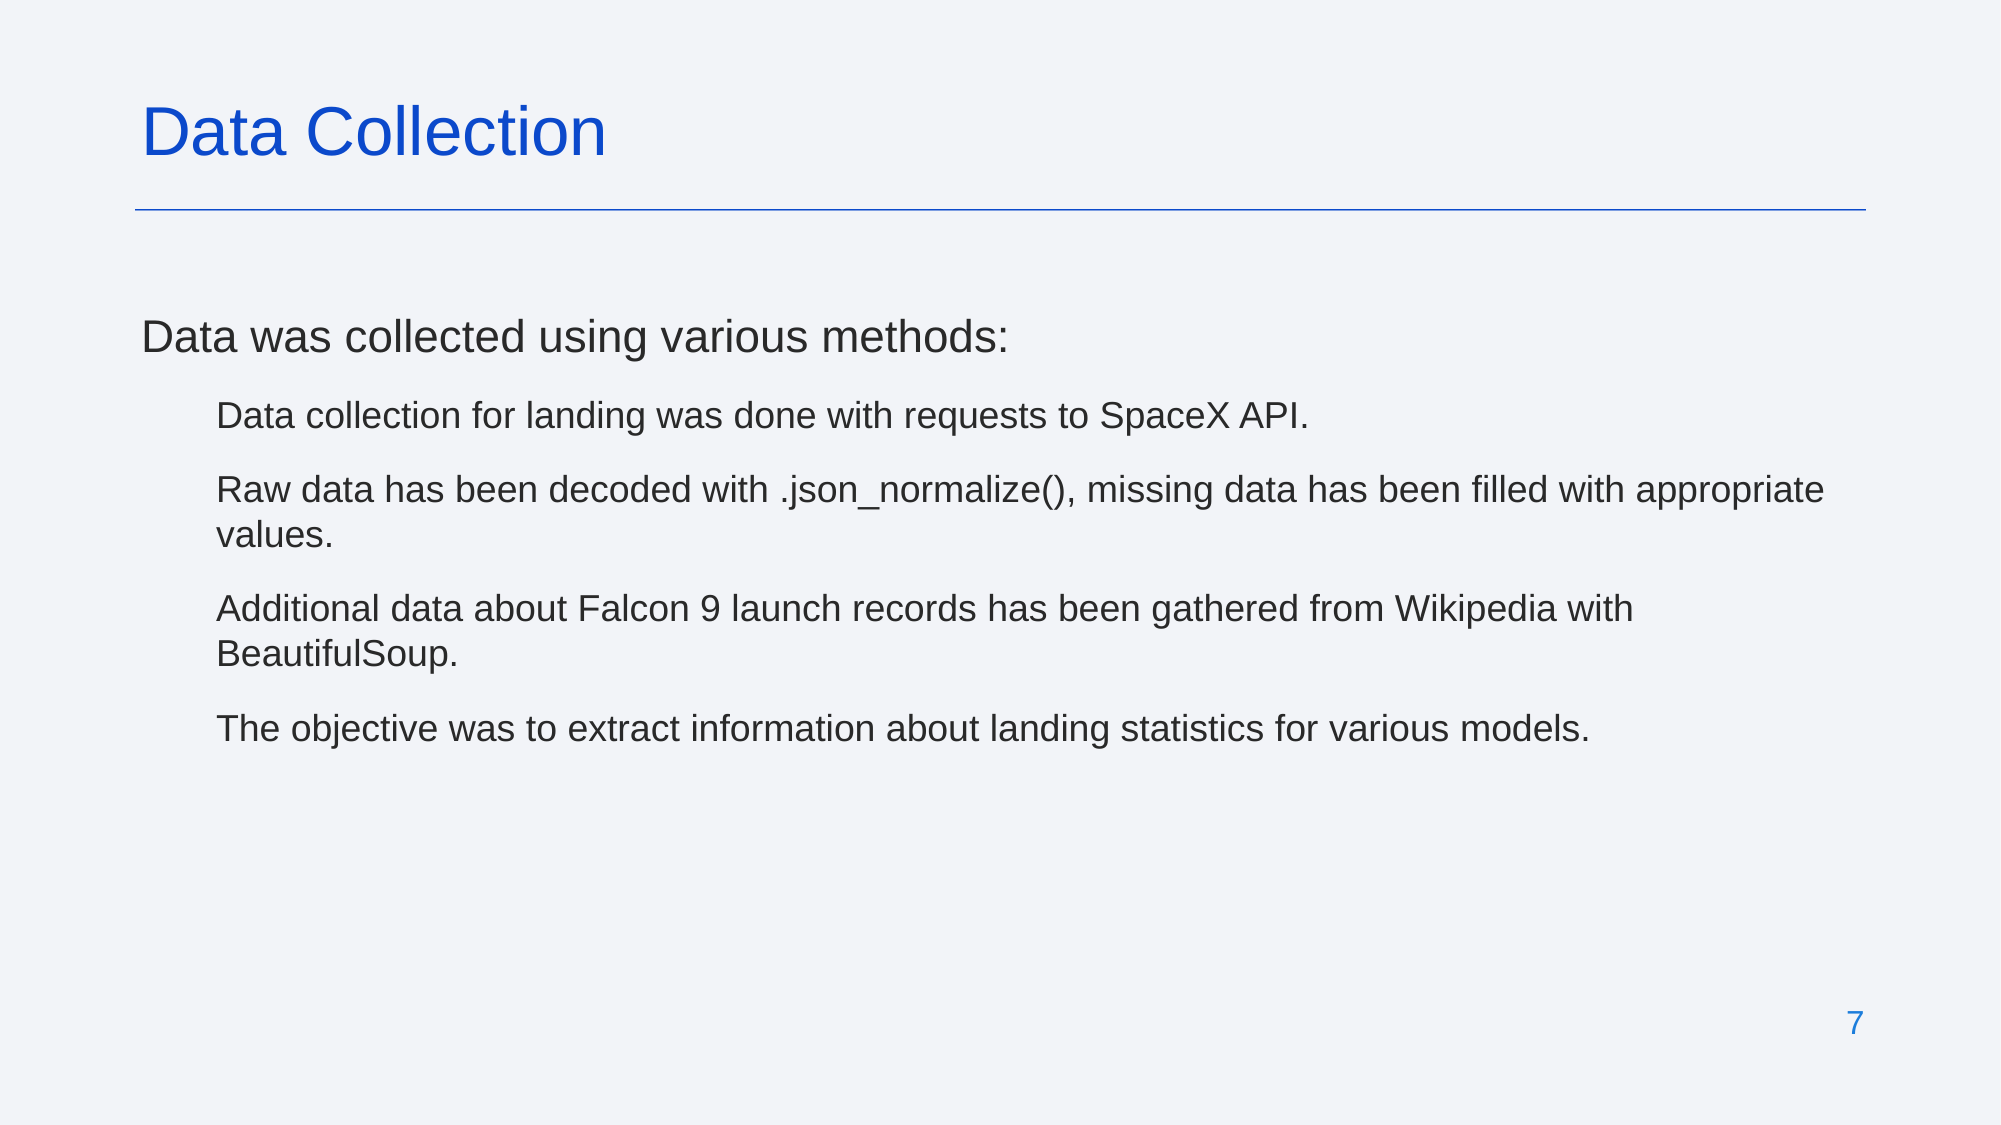

Data Collection
Data was collected using various methods:
Data collection for landing was done with requests to SpaceX API.
Raw data has been decoded with .json_normalize(), missing data has been filled with appropriate values.
Additional data about Falcon 9 launch records has been gathered from Wikipedia with BeautifulSoup.
The objective was to extract information about landing statistics for various models.
7